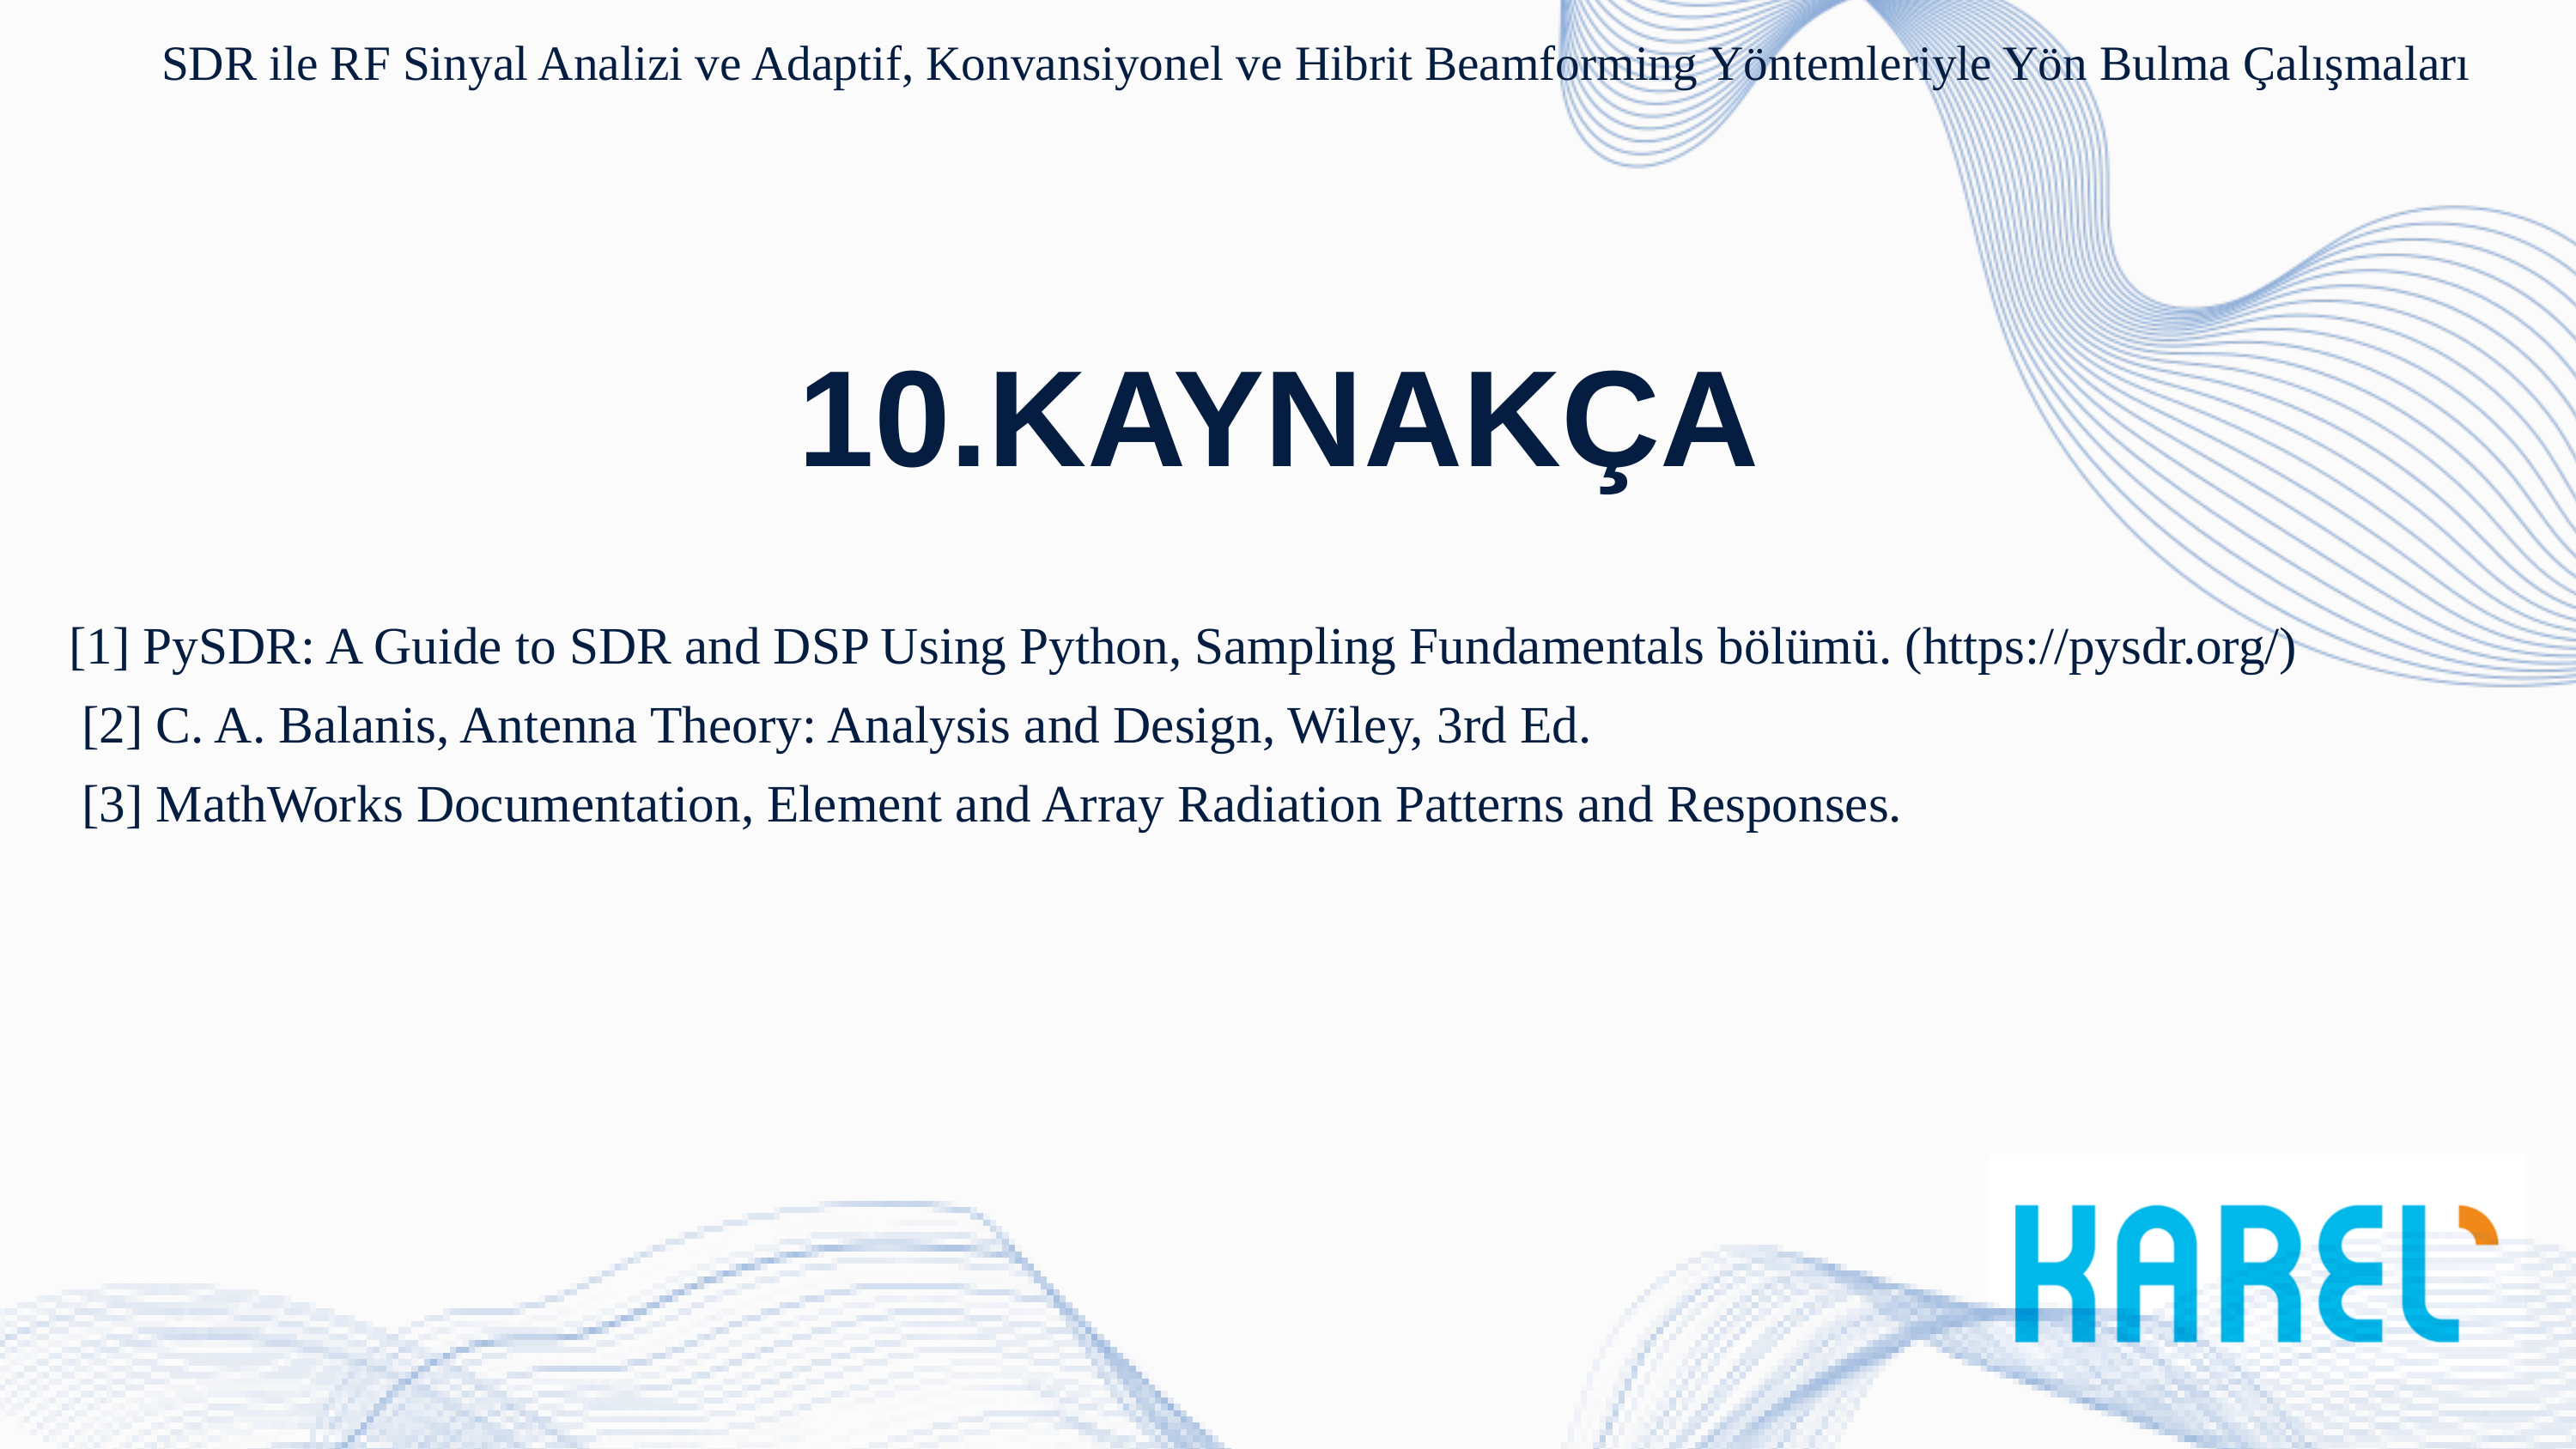

SDR ile RF Sinyal Analizi ve Adaptif, Konvansiyonel ve Hibrit Beamforming Yöntemleriyle Yön Bulma Çalışmaları

10.KAYNAKÇA
[1] PySDR: A Guide to SDR and DSP Using Python, Sampling Fundamentals bölümü. (https://pysdr.org/)
 [2] C. A. Balanis, Antenna Theory: Analysis and Design, Wiley, 3rd Ed.
 [3] MathWorks Documentation, Element and Array Radiation Patterns and Responses.